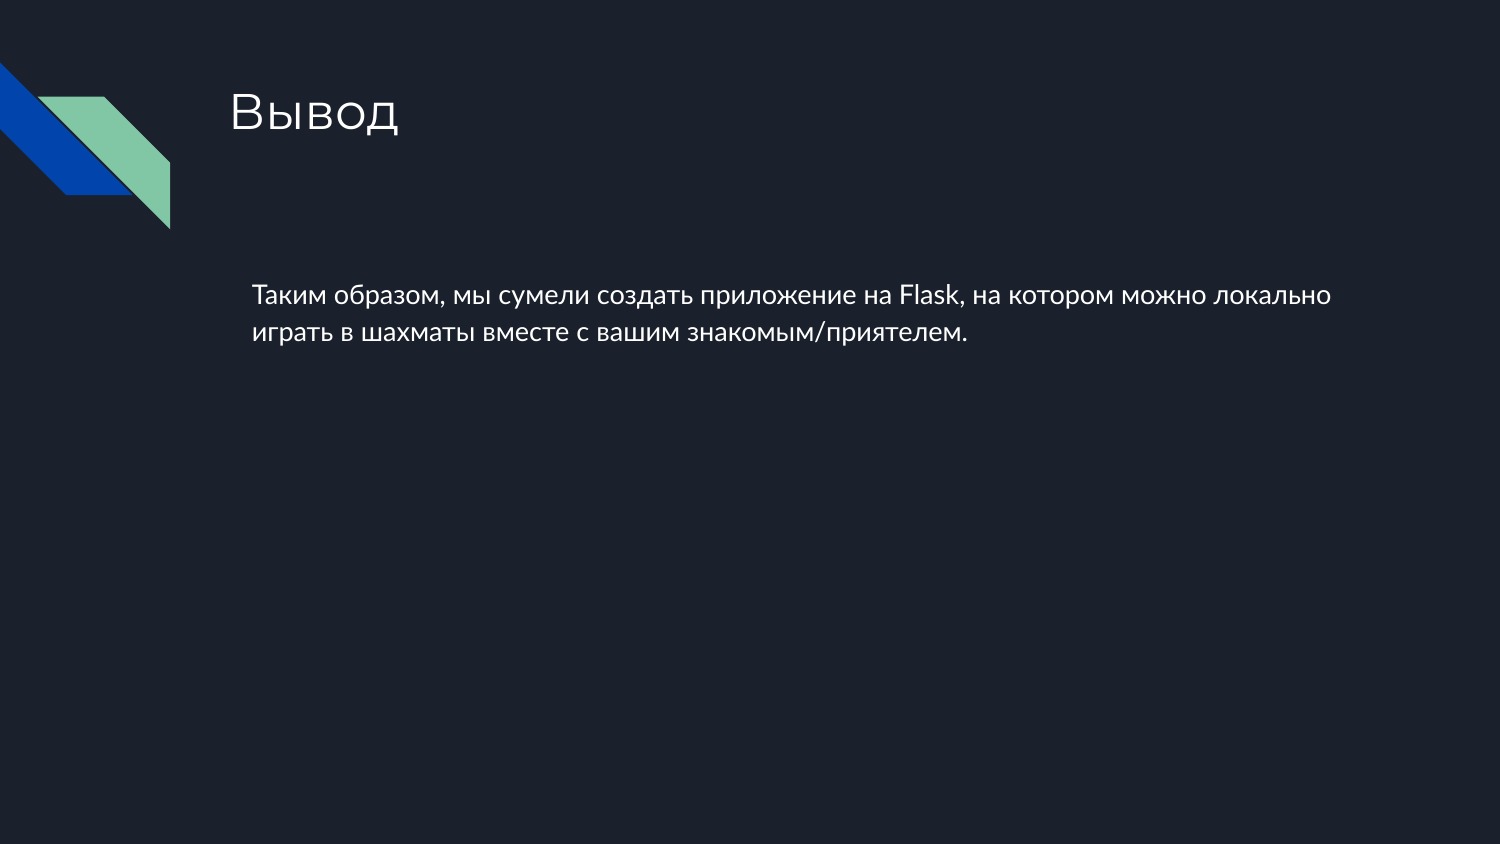

# Вывод
Таким образом, мы сумели создать приложение на Flask, на котором можно локально играть в шахматы вместе с вашим знакомым/приятелем.